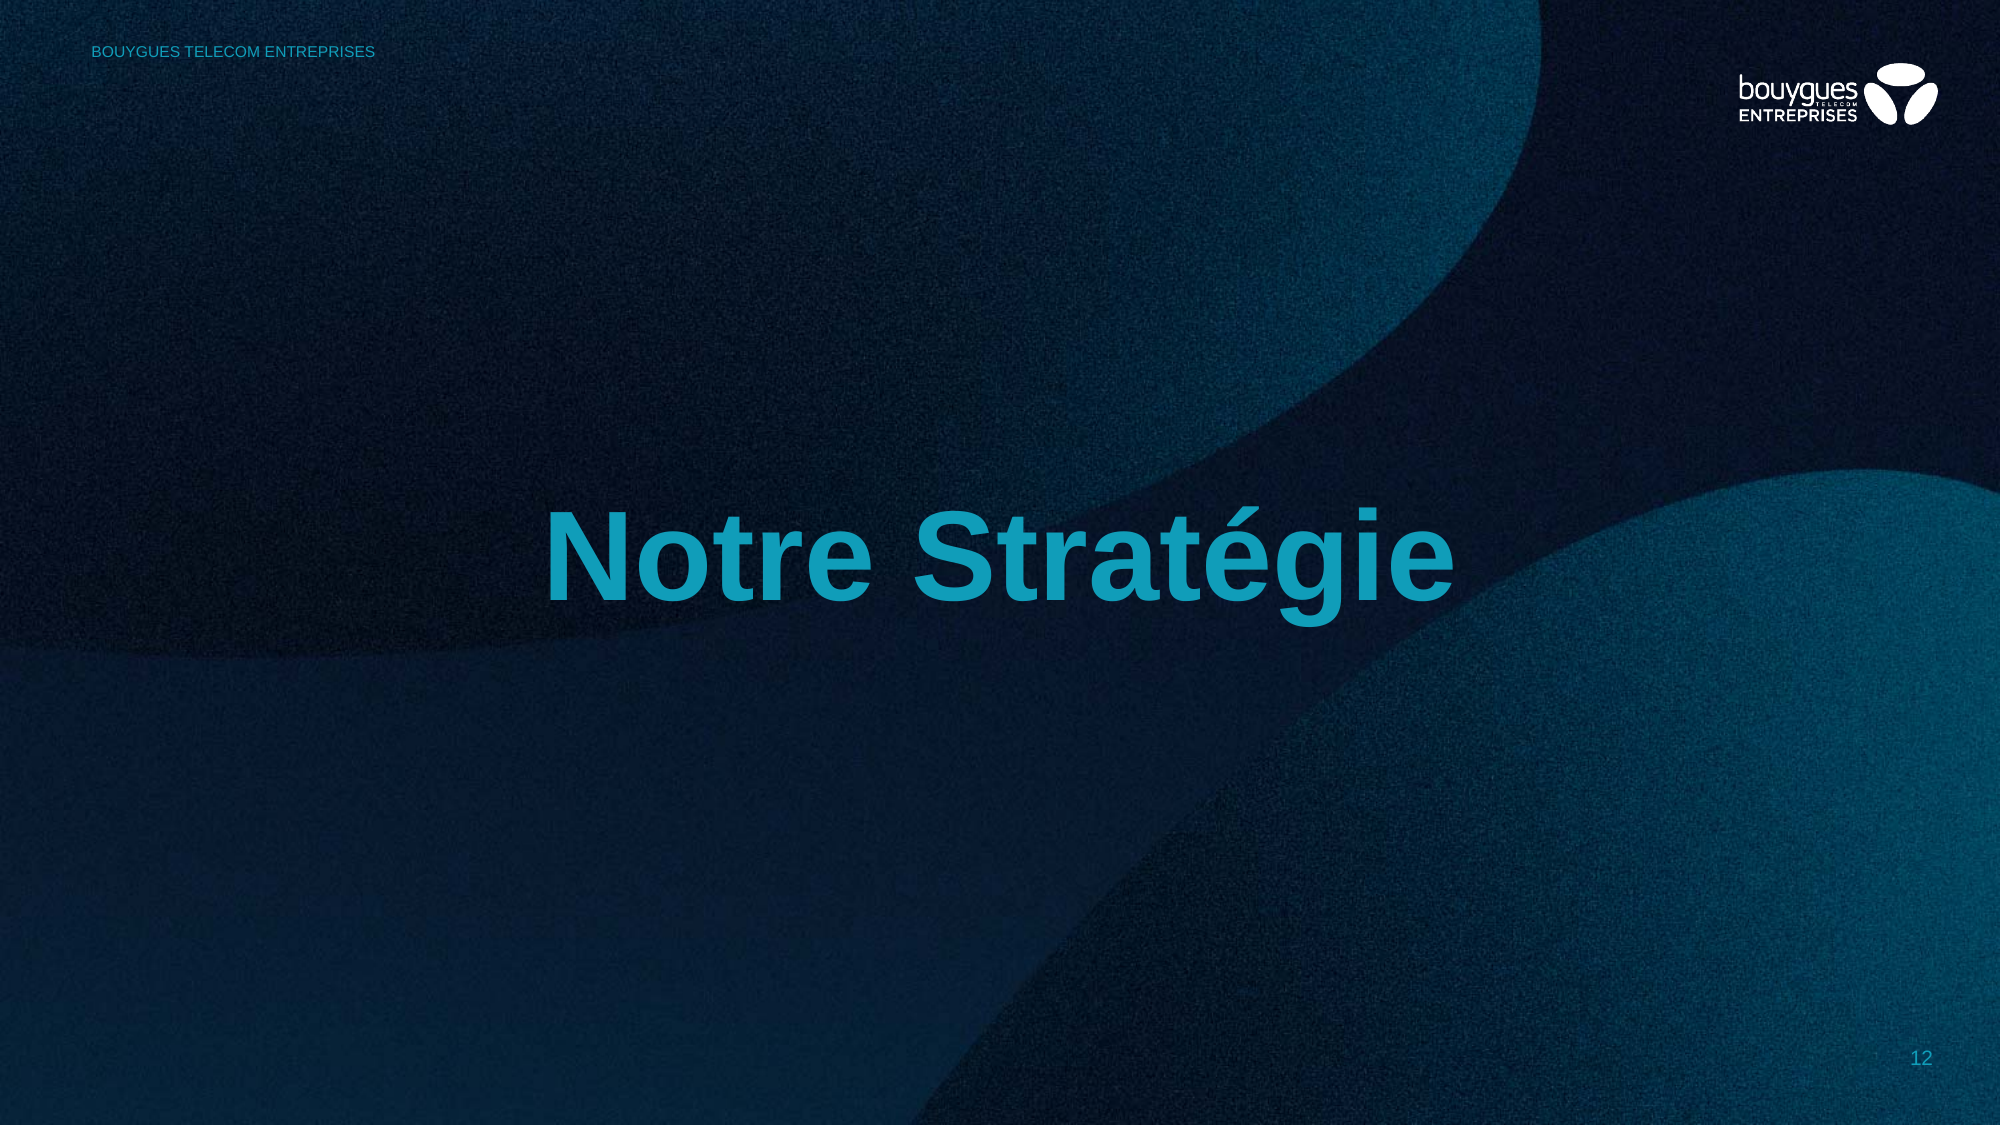

Bouygues telecom entreprises
# Notre Stratégie
12
émetteur